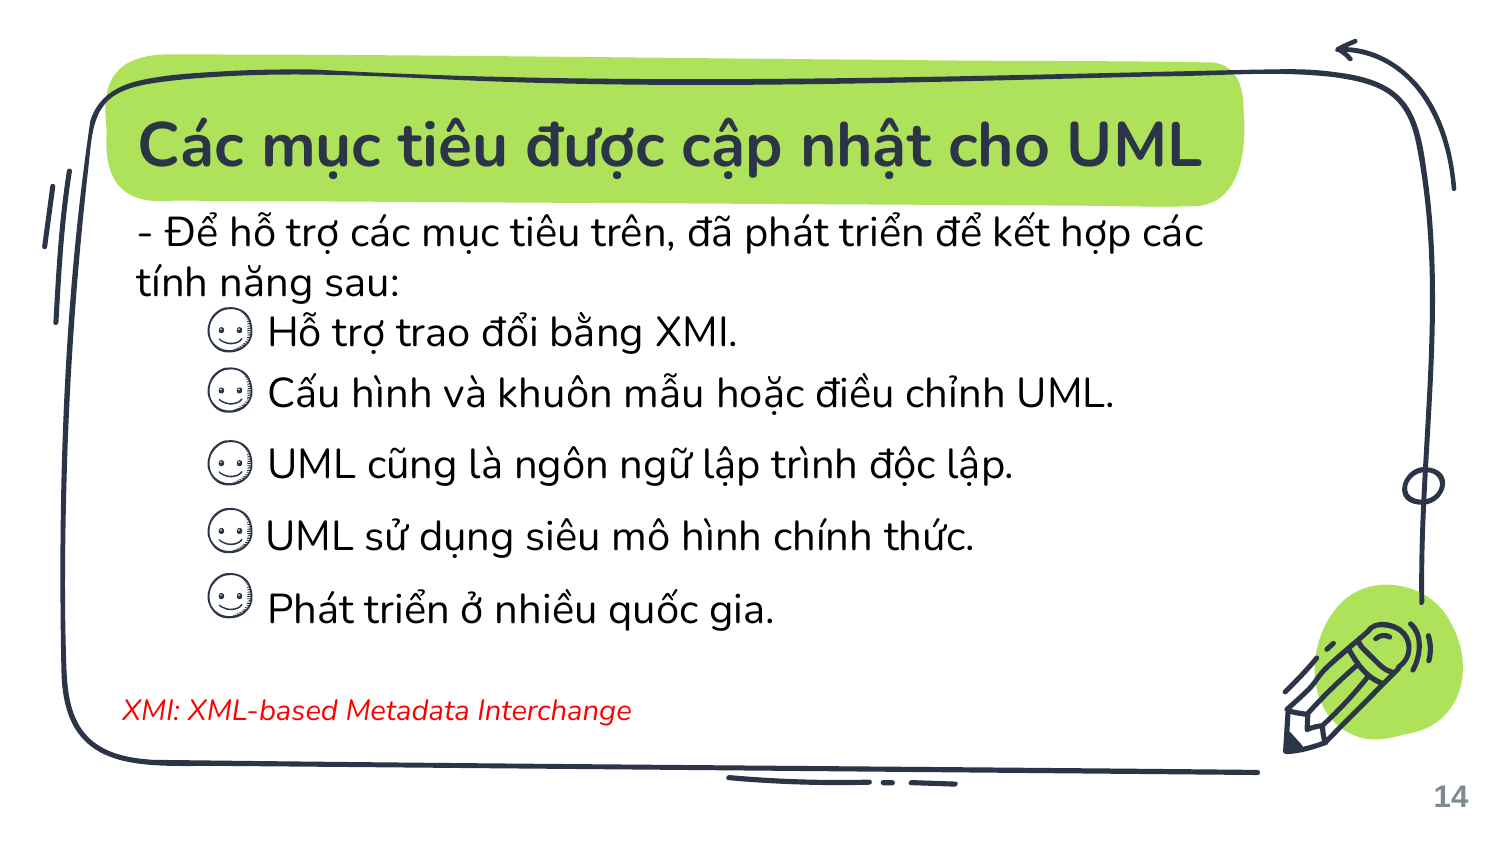

# Các mục tiêu được cập nhật cho UML
- Để hỗ trợ các mục tiêu trên, đã phát triển để kết hợp các tính năng sau:
Hỗ trợ trao đổi bằng XMI.

Cấu hình và khuôn mẫu hoặc điều chỉnh UML.

UML cũng là ngôn ngữ lập trình độc lập.

 UML sử dụng siêu mô hình chính thức.

Phát triển ở nhiều quốc gia.

XMI: XML-based Metadata Interchange
14